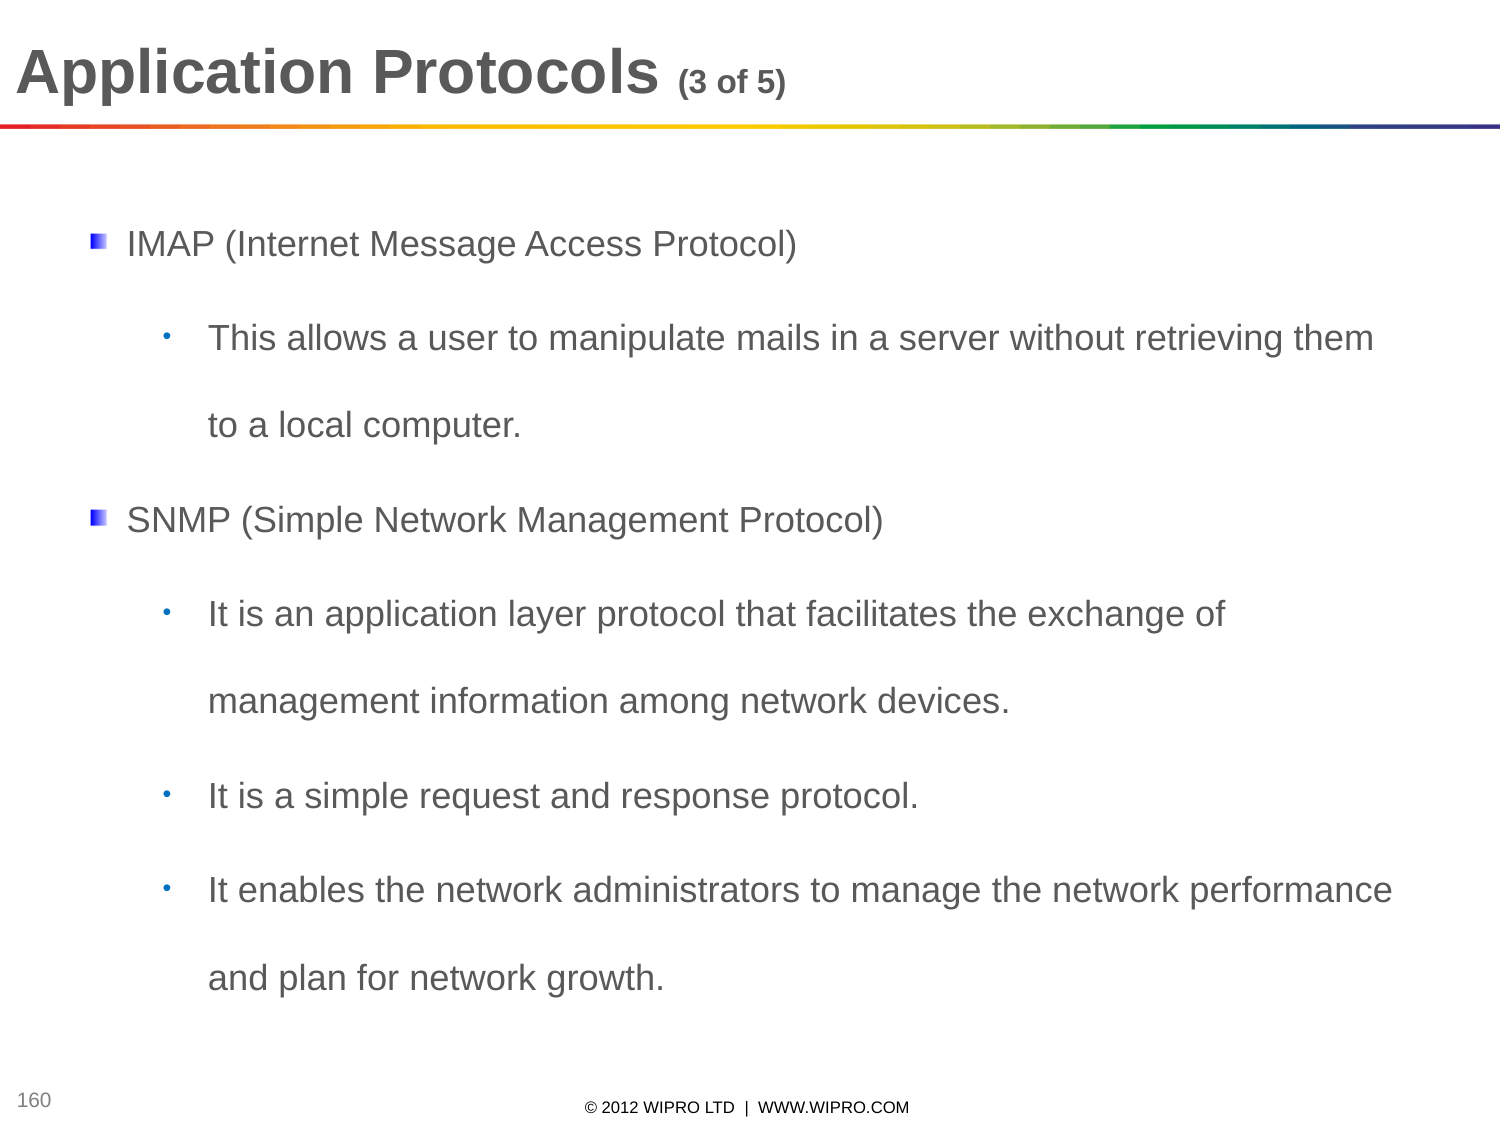

Application Protocols (3 of 5)
IMAP (Internet Message Access Protocol)
This allows a user to manipulate mails in a server without retrieving them to a local computer.
SNMP (Simple Network Management Protocol)
It is an application layer protocol that facilitates the exchange of management information among network devices.
It is a simple request and response protocol.
It enables the network administrators to manage the network performance and plan for network growth.